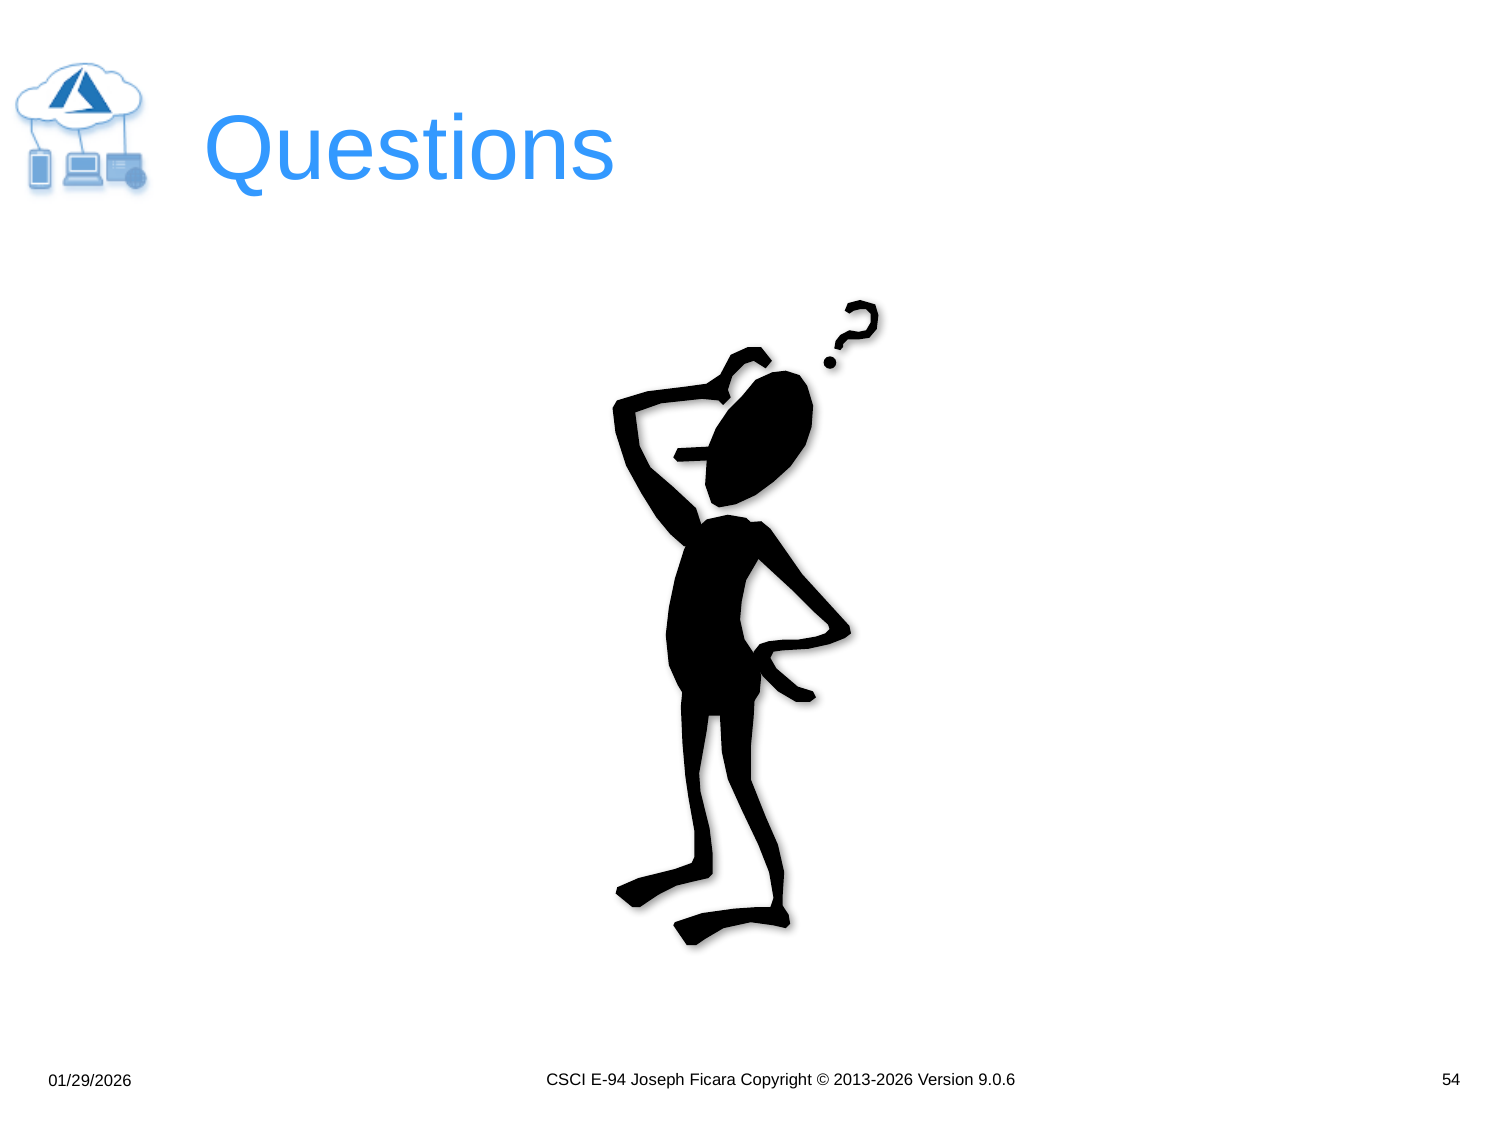

# Questions
CSCI E-94 Joseph Ficara Copyright © 2013-2026 Version 9.0.6
54
01/29/2026